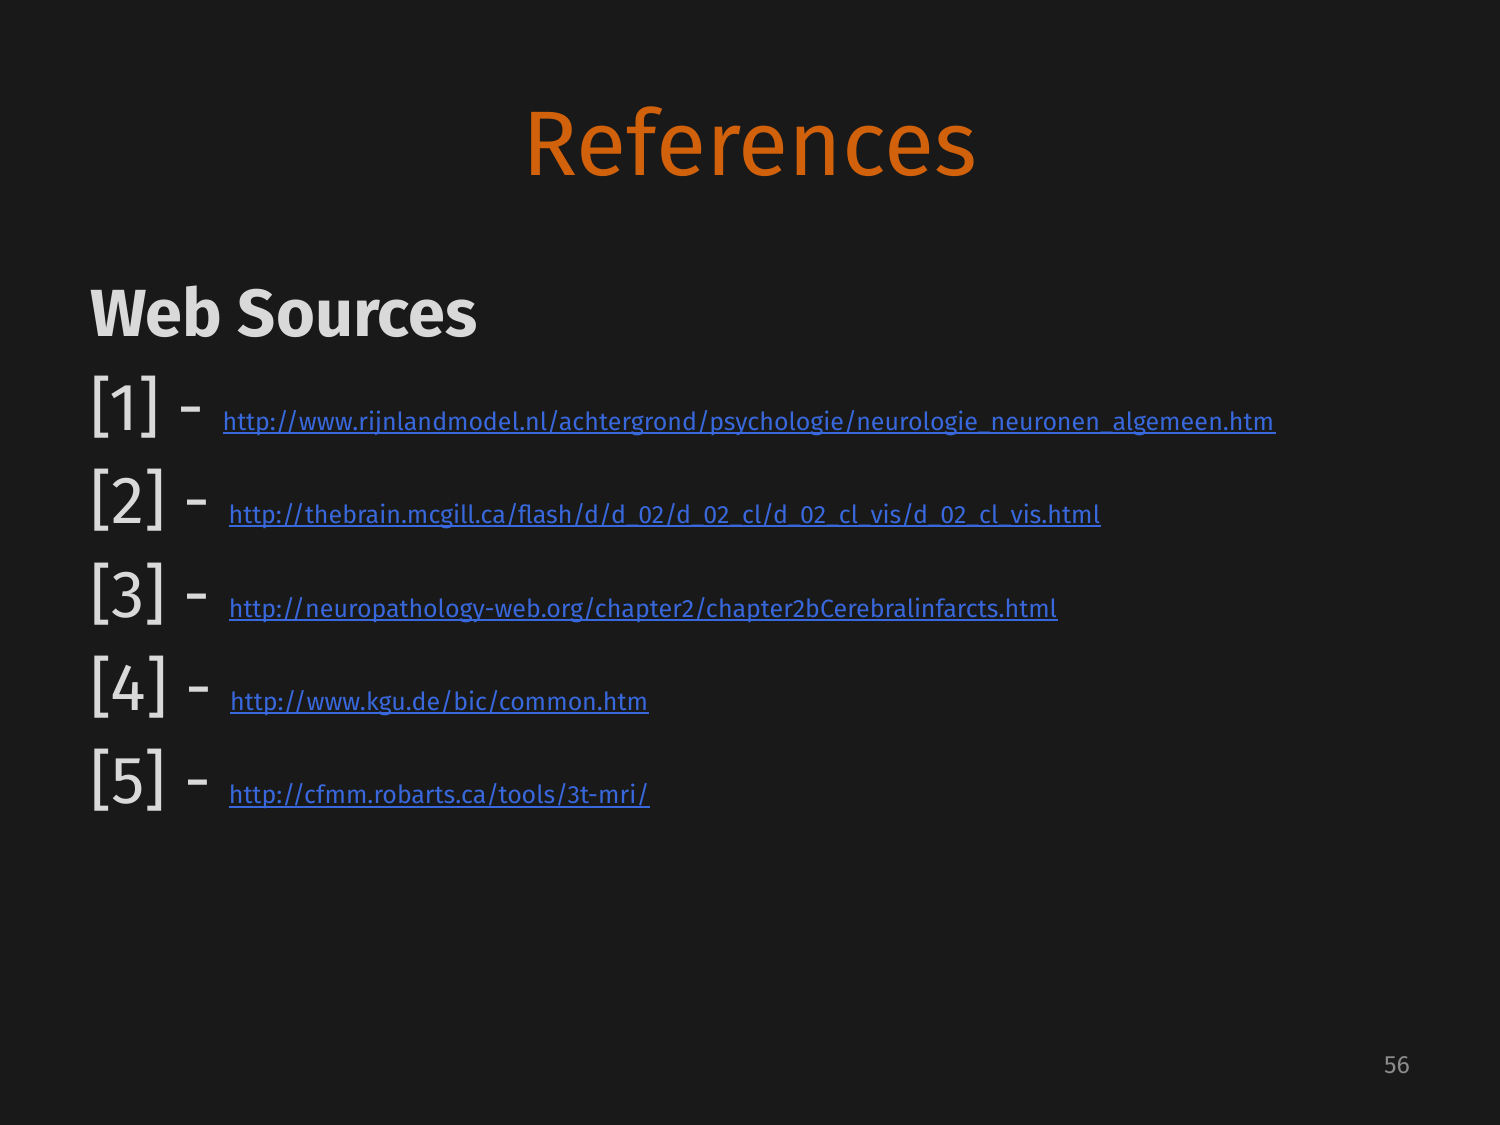

# References
Web Sources
[1] - http://www.rijnlandmodel.nl/achtergrond/psychologie/neurologie_neuronen_algemeen.htm
[2] - http://thebrain.mcgill.ca/flash/d/d_02/d_02_cl/d_02_cl_vis/d_02_cl_vis.html
[3] - http://neuropathology-web.org/chapter2/chapter2bCerebralinfarcts.html
[4] - http://www.kgu.de/bic/common.htm
[5] - http://cfmm.robarts.ca/tools/3t-mri/

56